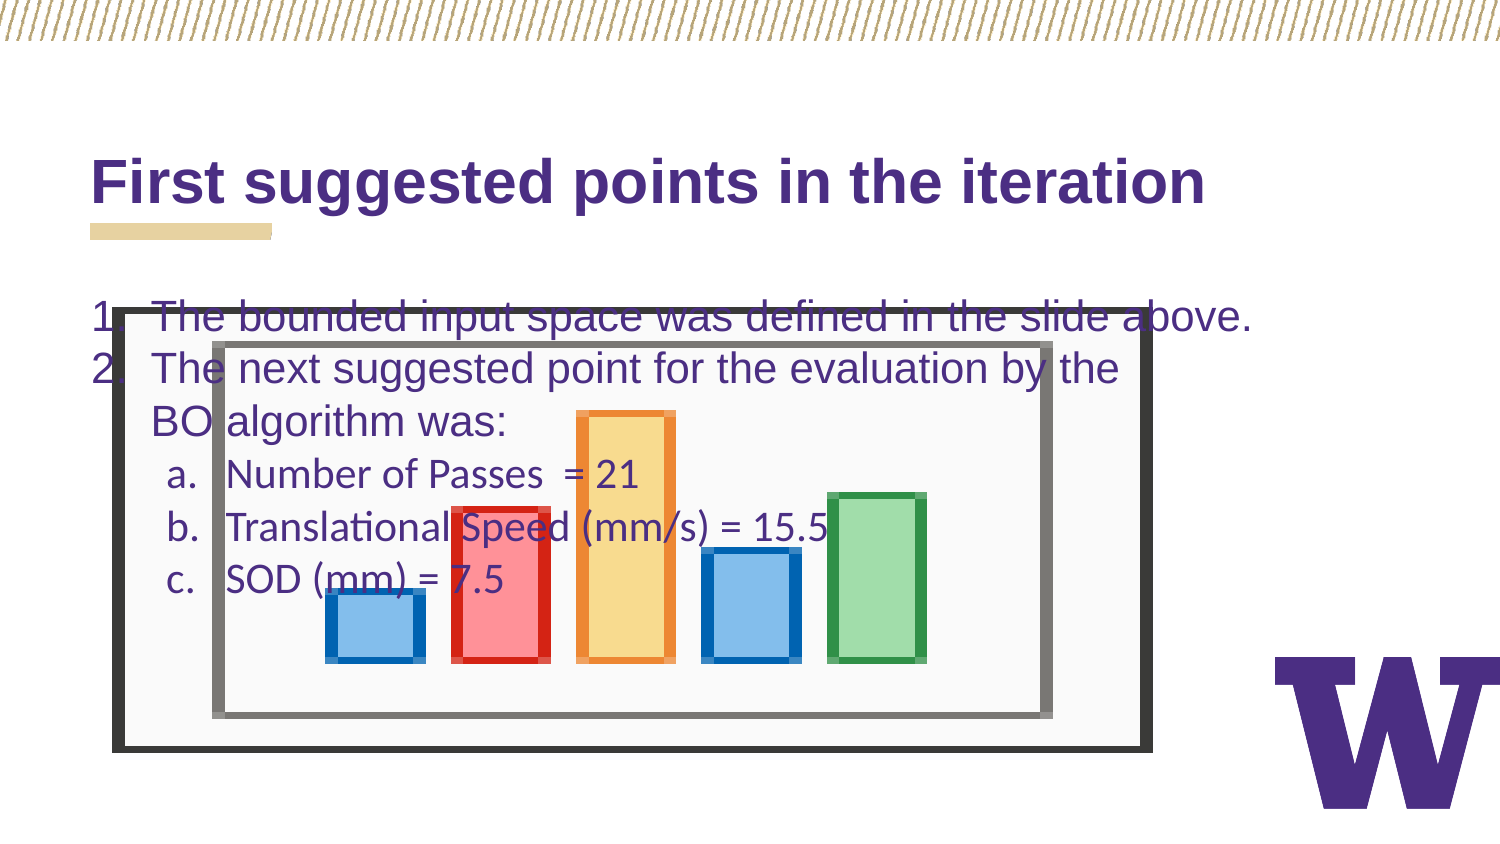

# First suggested points in the iteration
The bounded input space was defined in the slide above.
The next suggested point for the evaluation by the BO algorithm was:
Number of Passes  = 21
Translational Speed (mm/s) = 15.5
SOD (mm) = 7.5